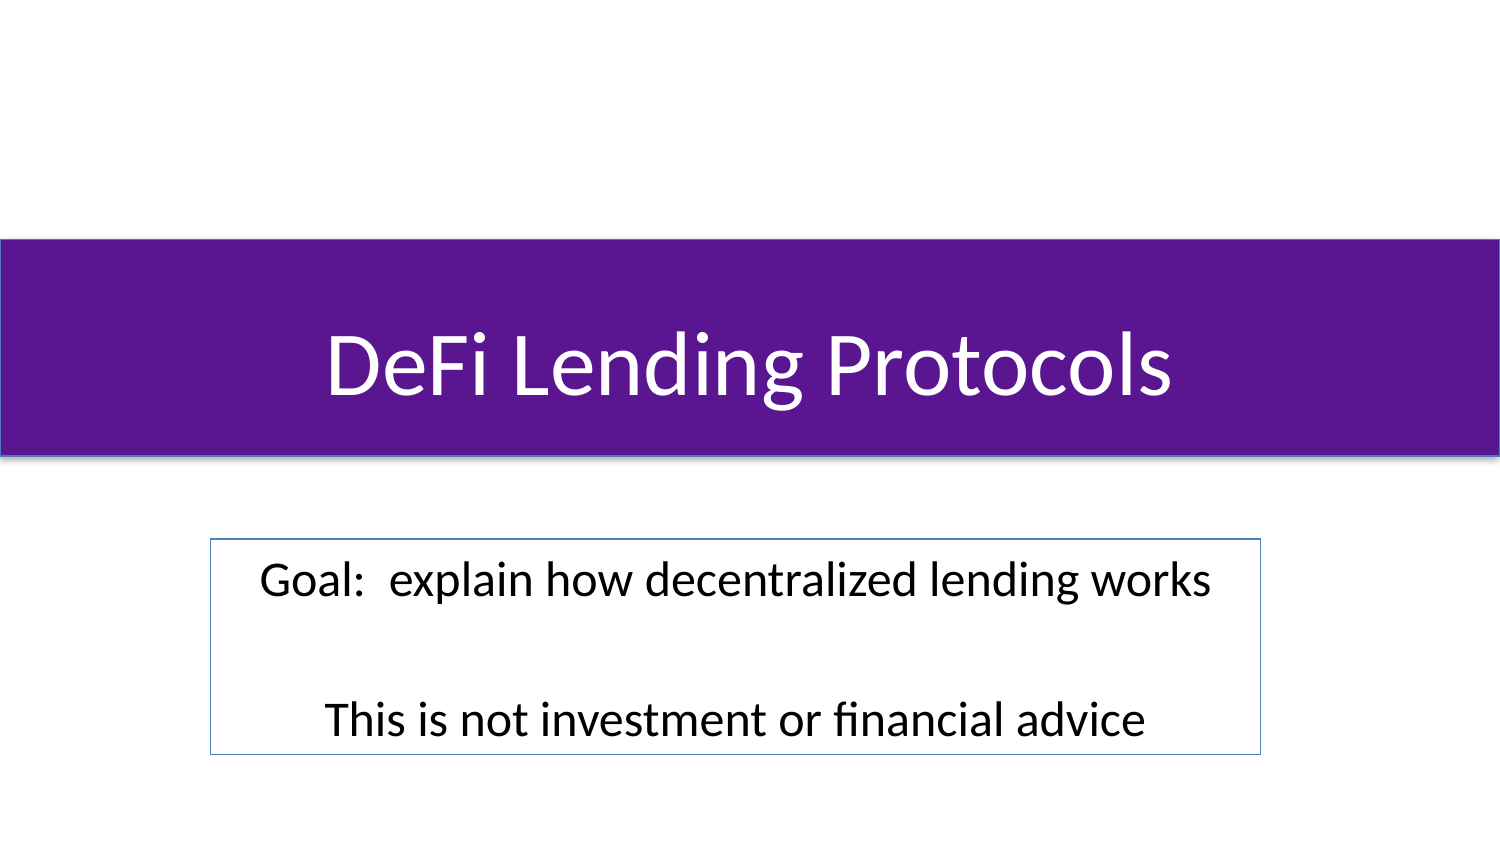

# DeFi Lending Protocols
Goal:  explain how decentralized lending works

This is not investment or financial advice